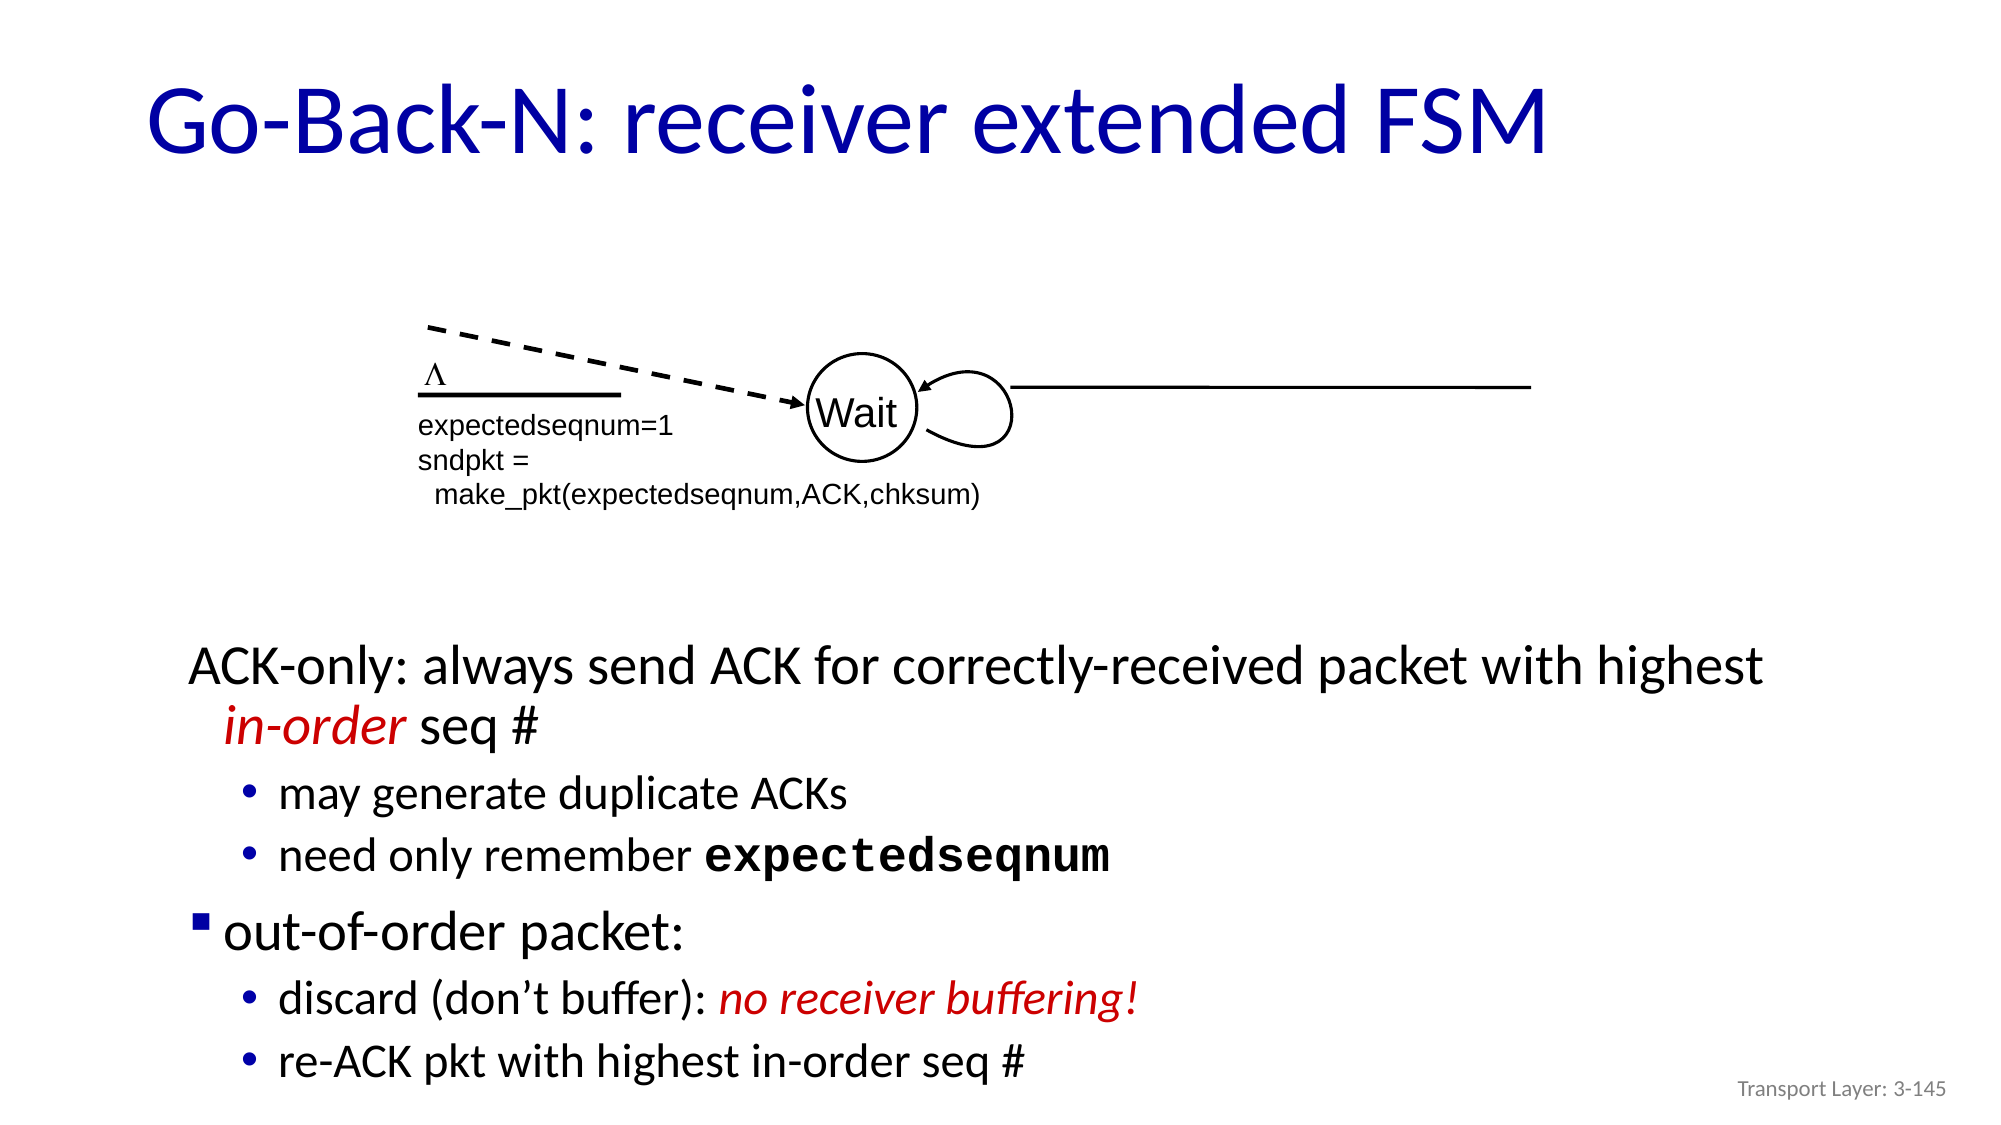

# Go-Back-N: receiver extended FSM

Λ

Wait

expectedseqnum=1
sndpkt =
  make_pkt(expectedseqnum,ACK,chksum)

ACK-only: always send ACK for correctly-received packet with highest in-order seq #
may generate duplicate ACKs
need only remember expectedseqnum
out-of-order packet:
discard (don’t buffer): no receiver buffering!
re-ACK pkt with highest in-order seq #
Transport Layer: 3-145